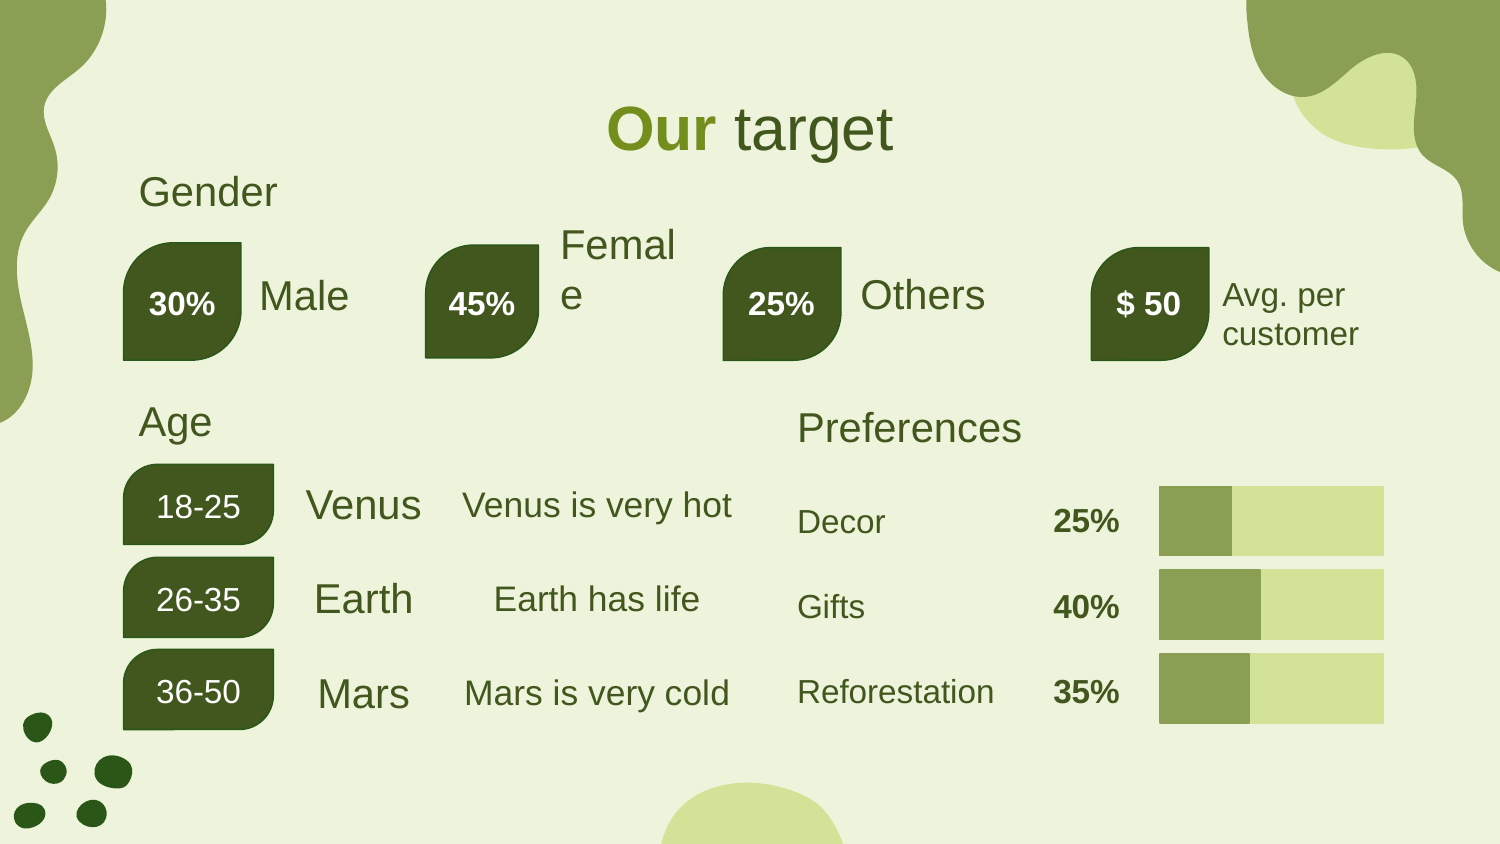

# Our target
Gender

Avg. per customer
Female
Others
Male
30%
45%
25%
$ 50
Age
Preferences

Venus is very hot
Venus
18-25
Decor
25%

Earth
Earth has life
26-35
Gifts
40%

Reforestation
35%
36-50
Mars
Mars is very cold